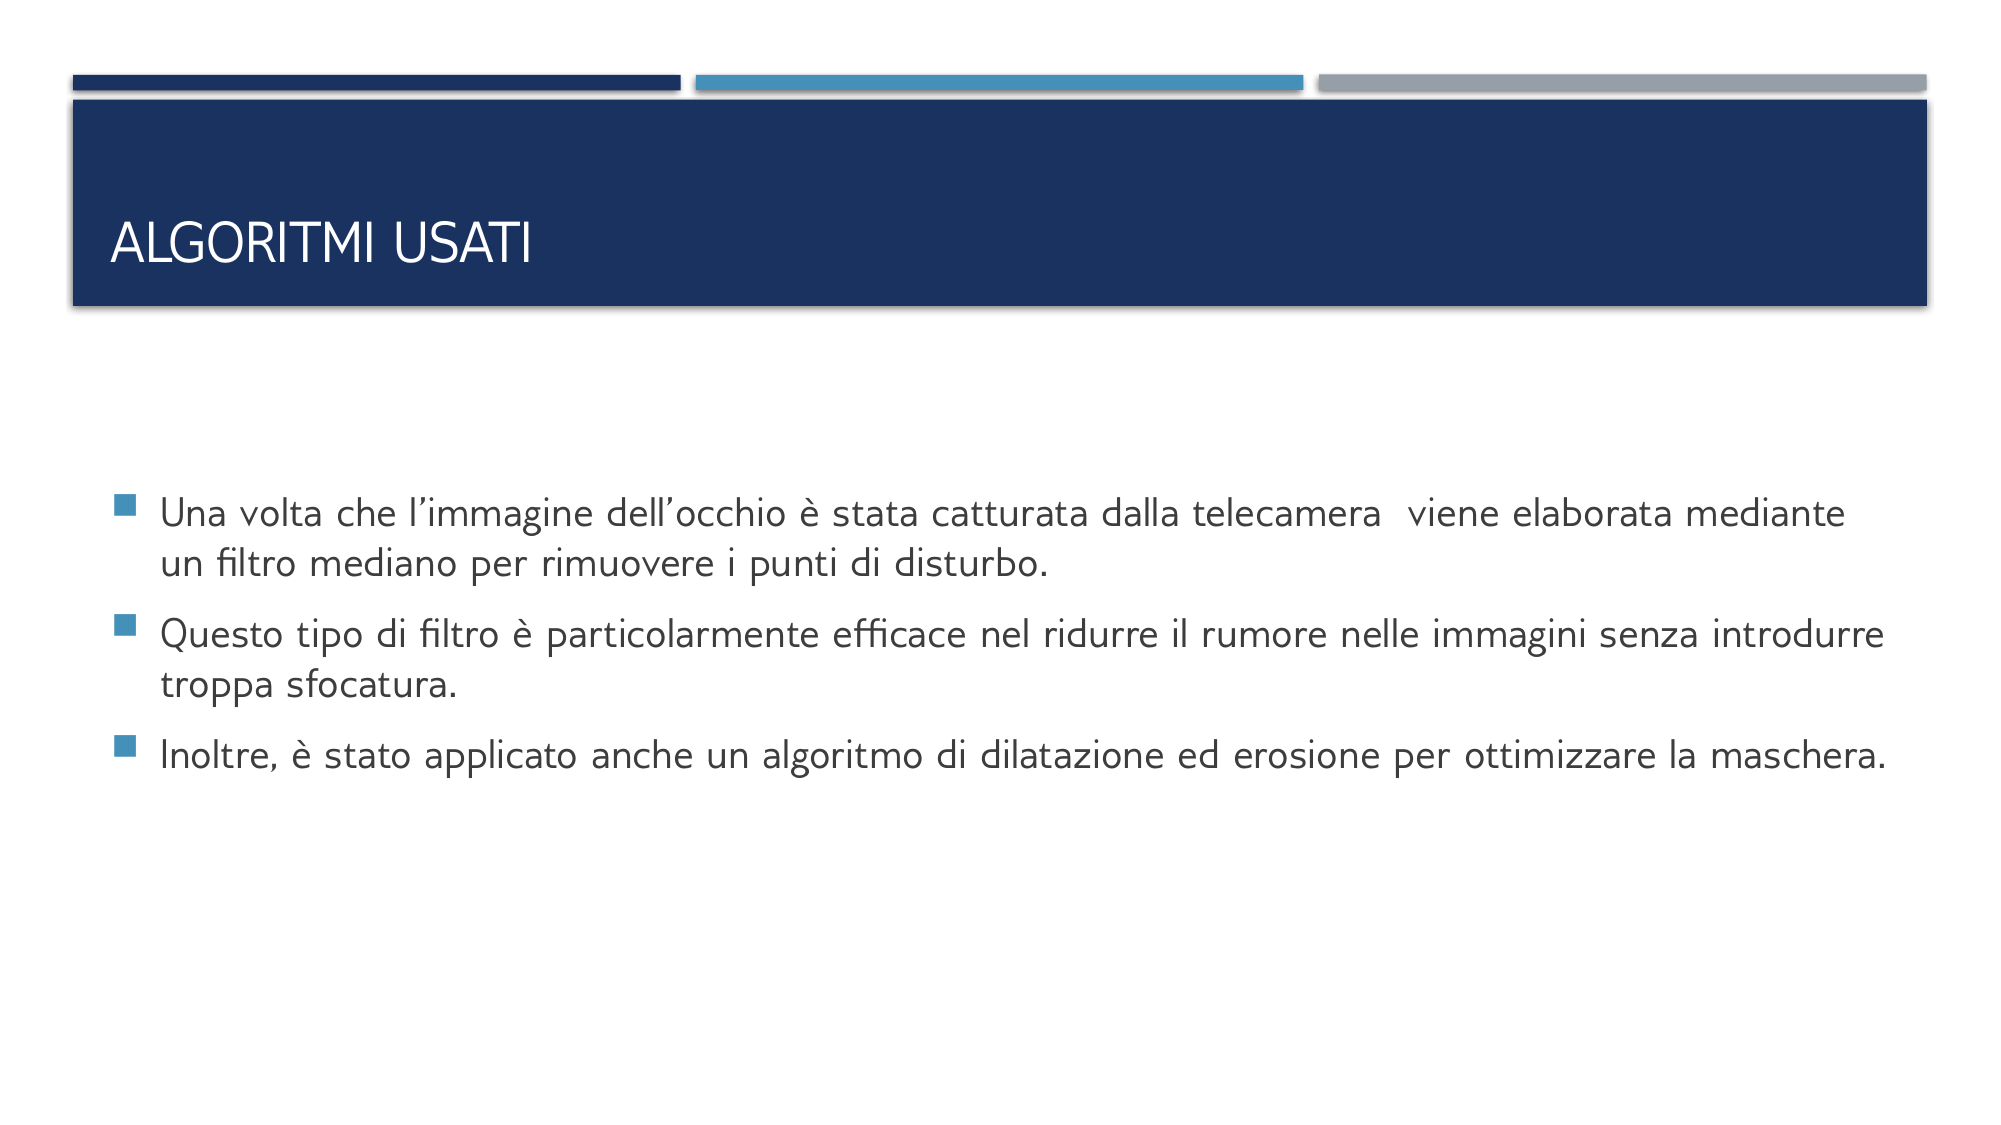

# Algoritmi usati
Una volta che l’immagine dell’occhio è stata catturata dalla telecamera  viene elaborata mediante un filtro mediano per rimuovere i punti di disturbo.
Questo tipo di filtro è particolarmente efficace nel ridurre il rumore nelle immagini senza introdurre troppa sfocatura.
Inoltre, è stato applicato anche un algoritmo di dilatazione ed erosione per ottimizzare la maschera.